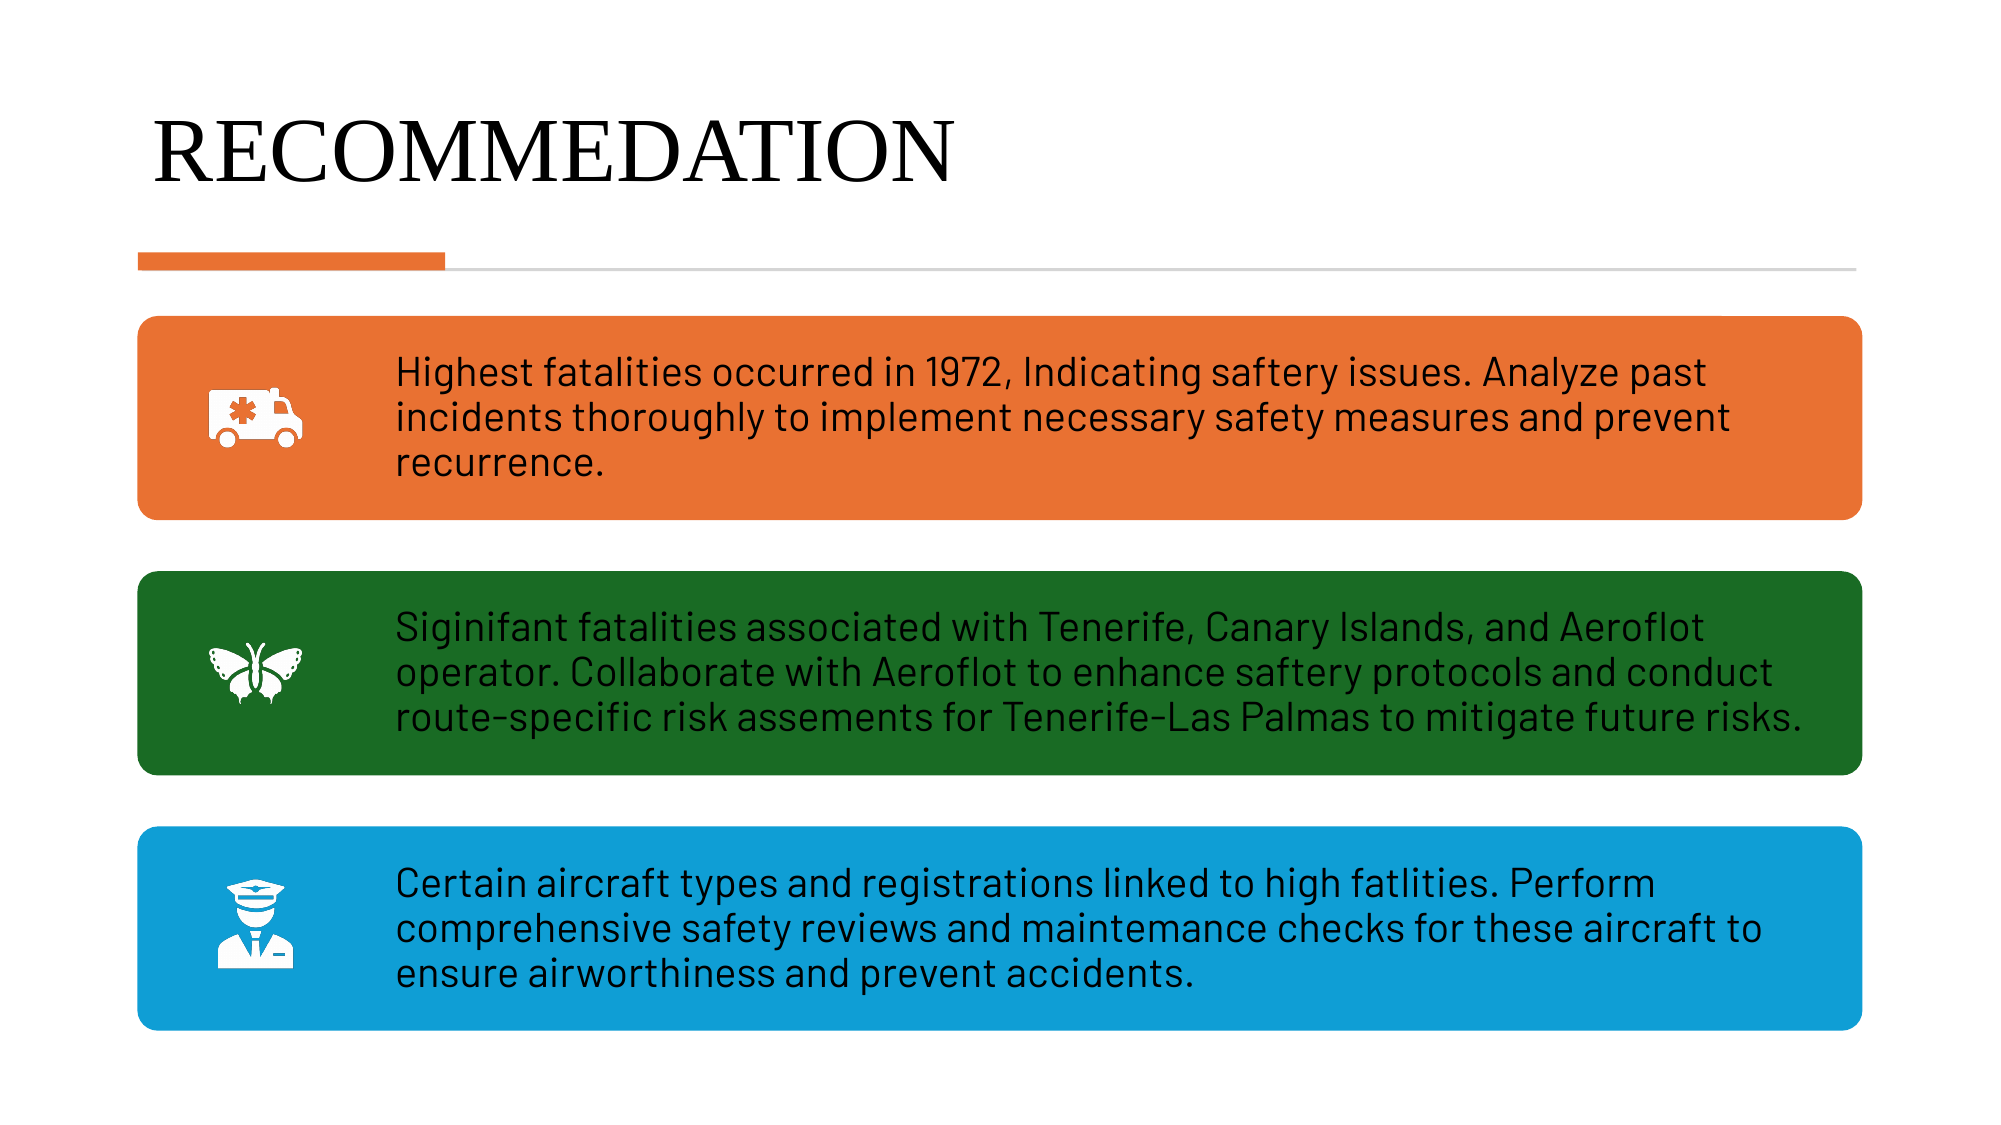

# RECOMMEDATION

Highest fatalities occurred in 1972, Indicating saftery issues. Analyze past incidents thoroughly to implement necessary safety measures and prevent recurrence.
Siginifant fatalities associated with Tenerife, Canary Islands, and Aeroflot operator. Collaborate with Aeroflot to enhance saftery protocols and conduct route-specific risk assements for Tenerife-Las Palmas to mitigate future risks.
Certain aircraft types and registrations linked to high fatlities. Perform comprehensive safety reviews and maintemance checks for these aircraft to ensure airworthiness and prevent accidents.